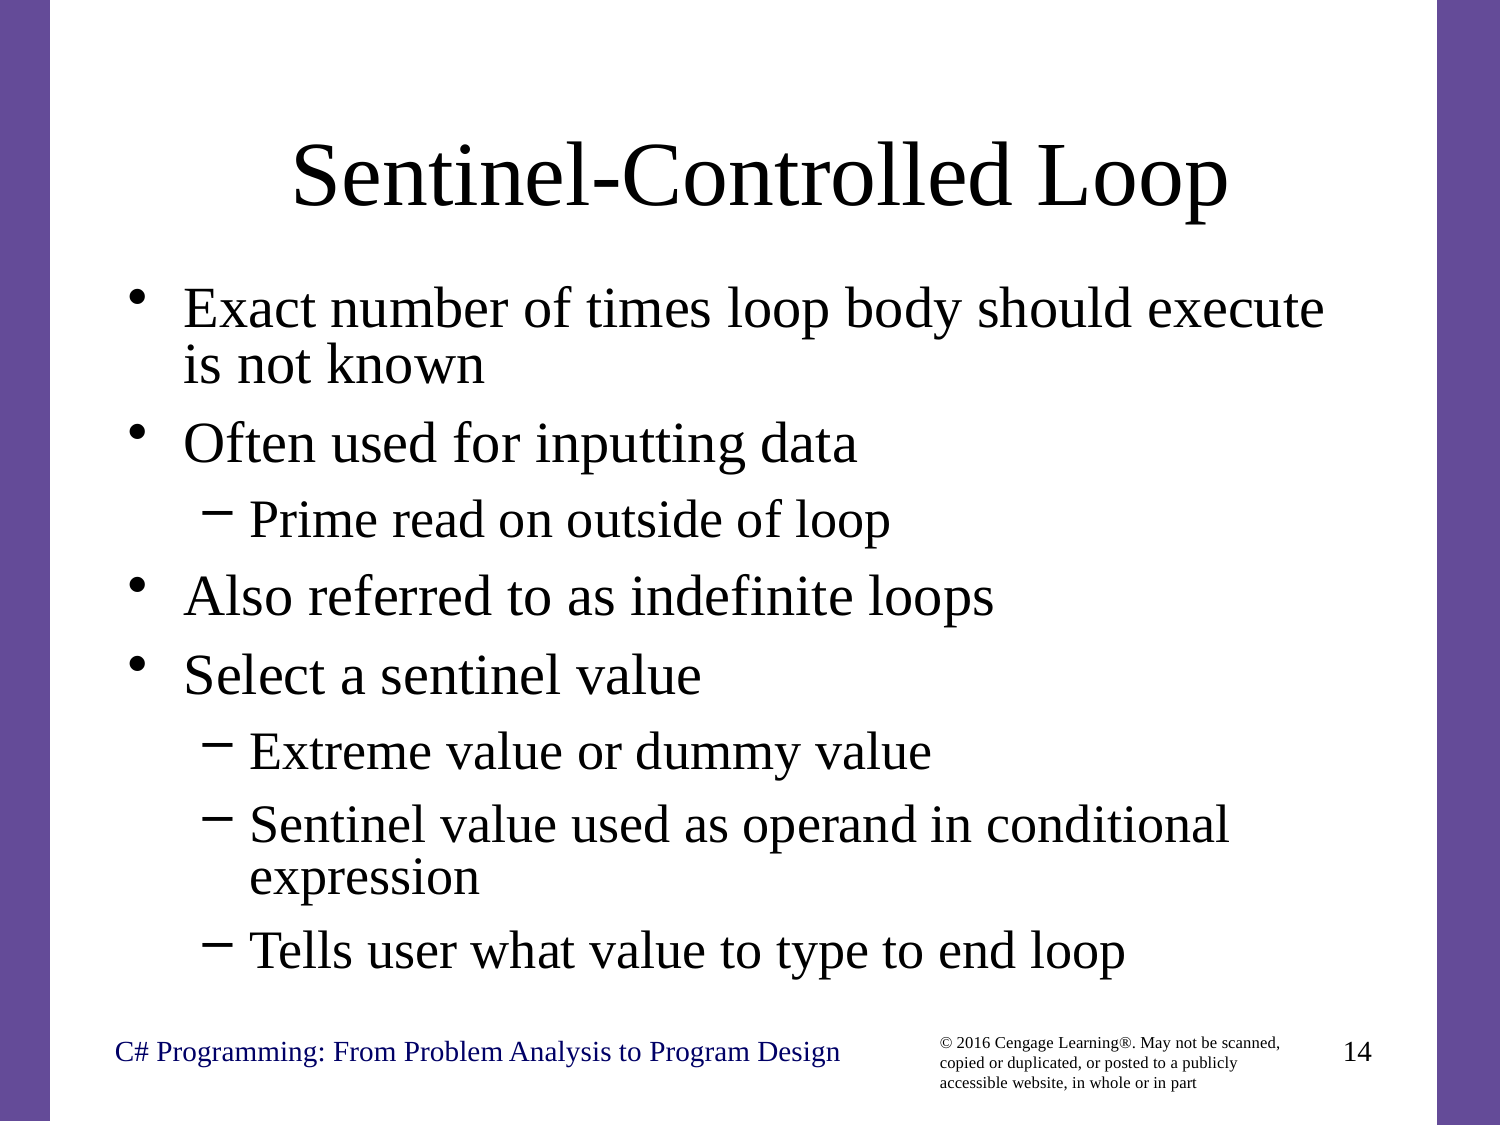

# Sentinel-Controlled Loop
Exact number of times loop body should execute is not known
Often used for inputting data
Prime read on outside of loop
Also referred to as indefinite loops
Select a sentinel value
Extreme value or dummy value
Sentinel value used as operand in conditional expression
Tells user what value to type to end loop
C# Programming: From Problem Analysis to Program Design

14